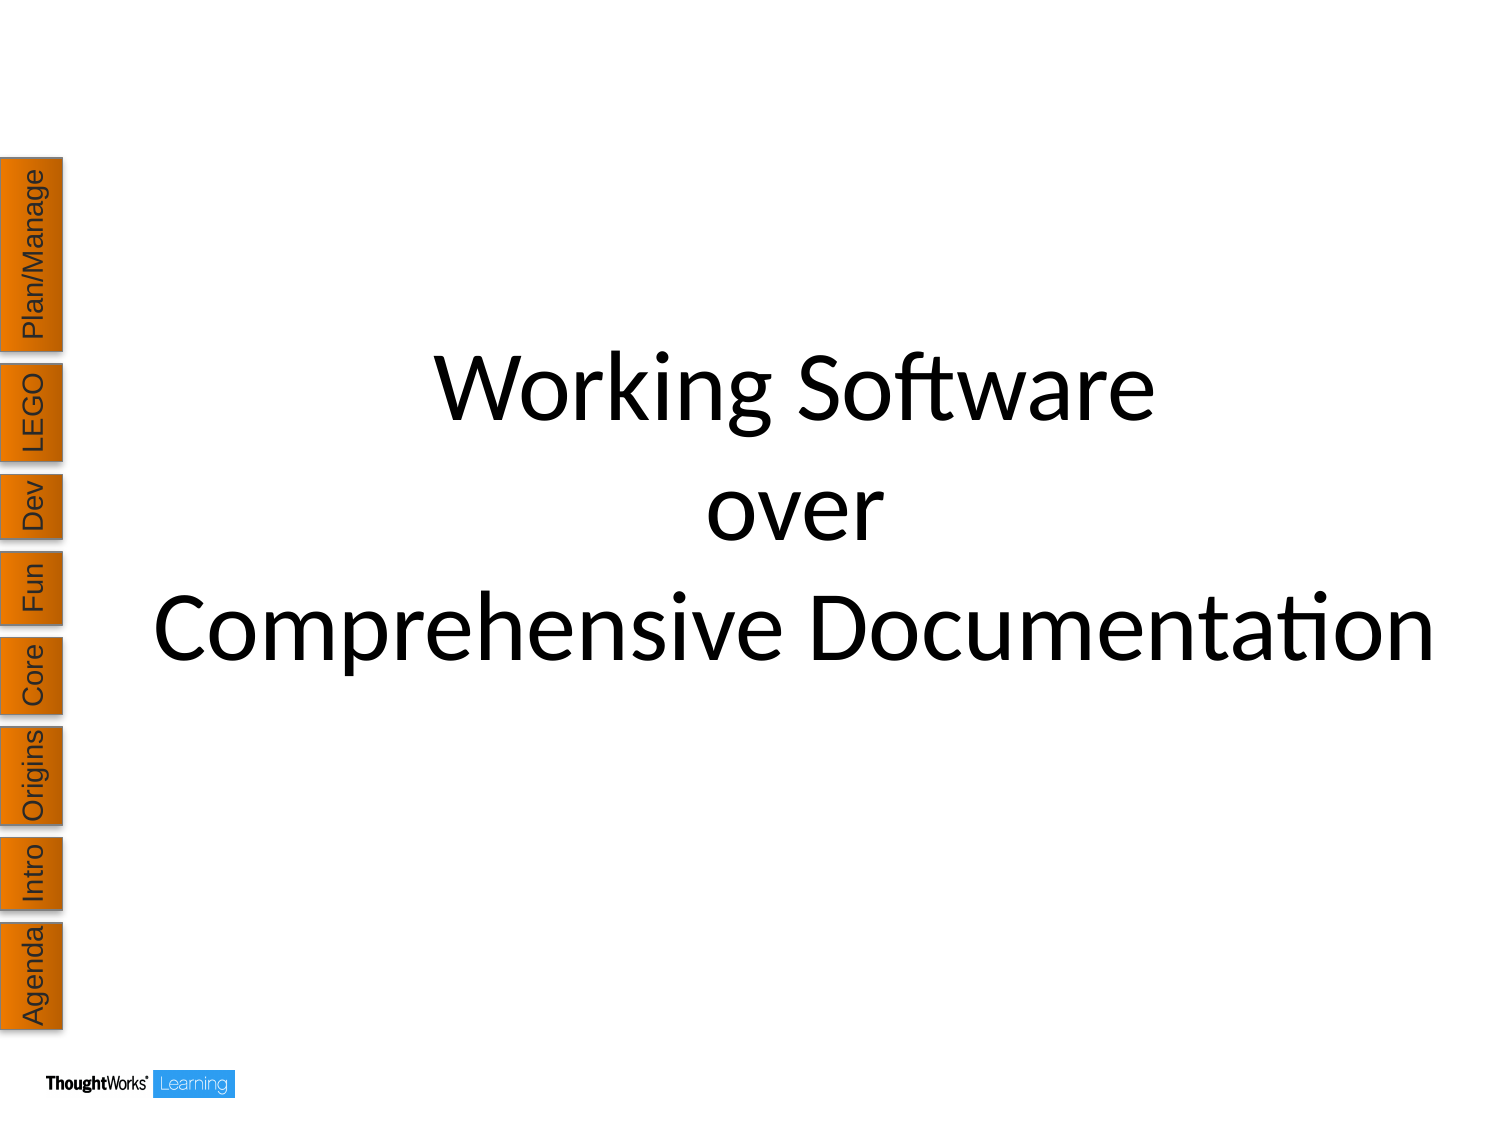

Plan/Manage
Working Software
over
Comprehensive Documentation
LEGO
Dev
Fun
Core
Origins
Intro
Agenda